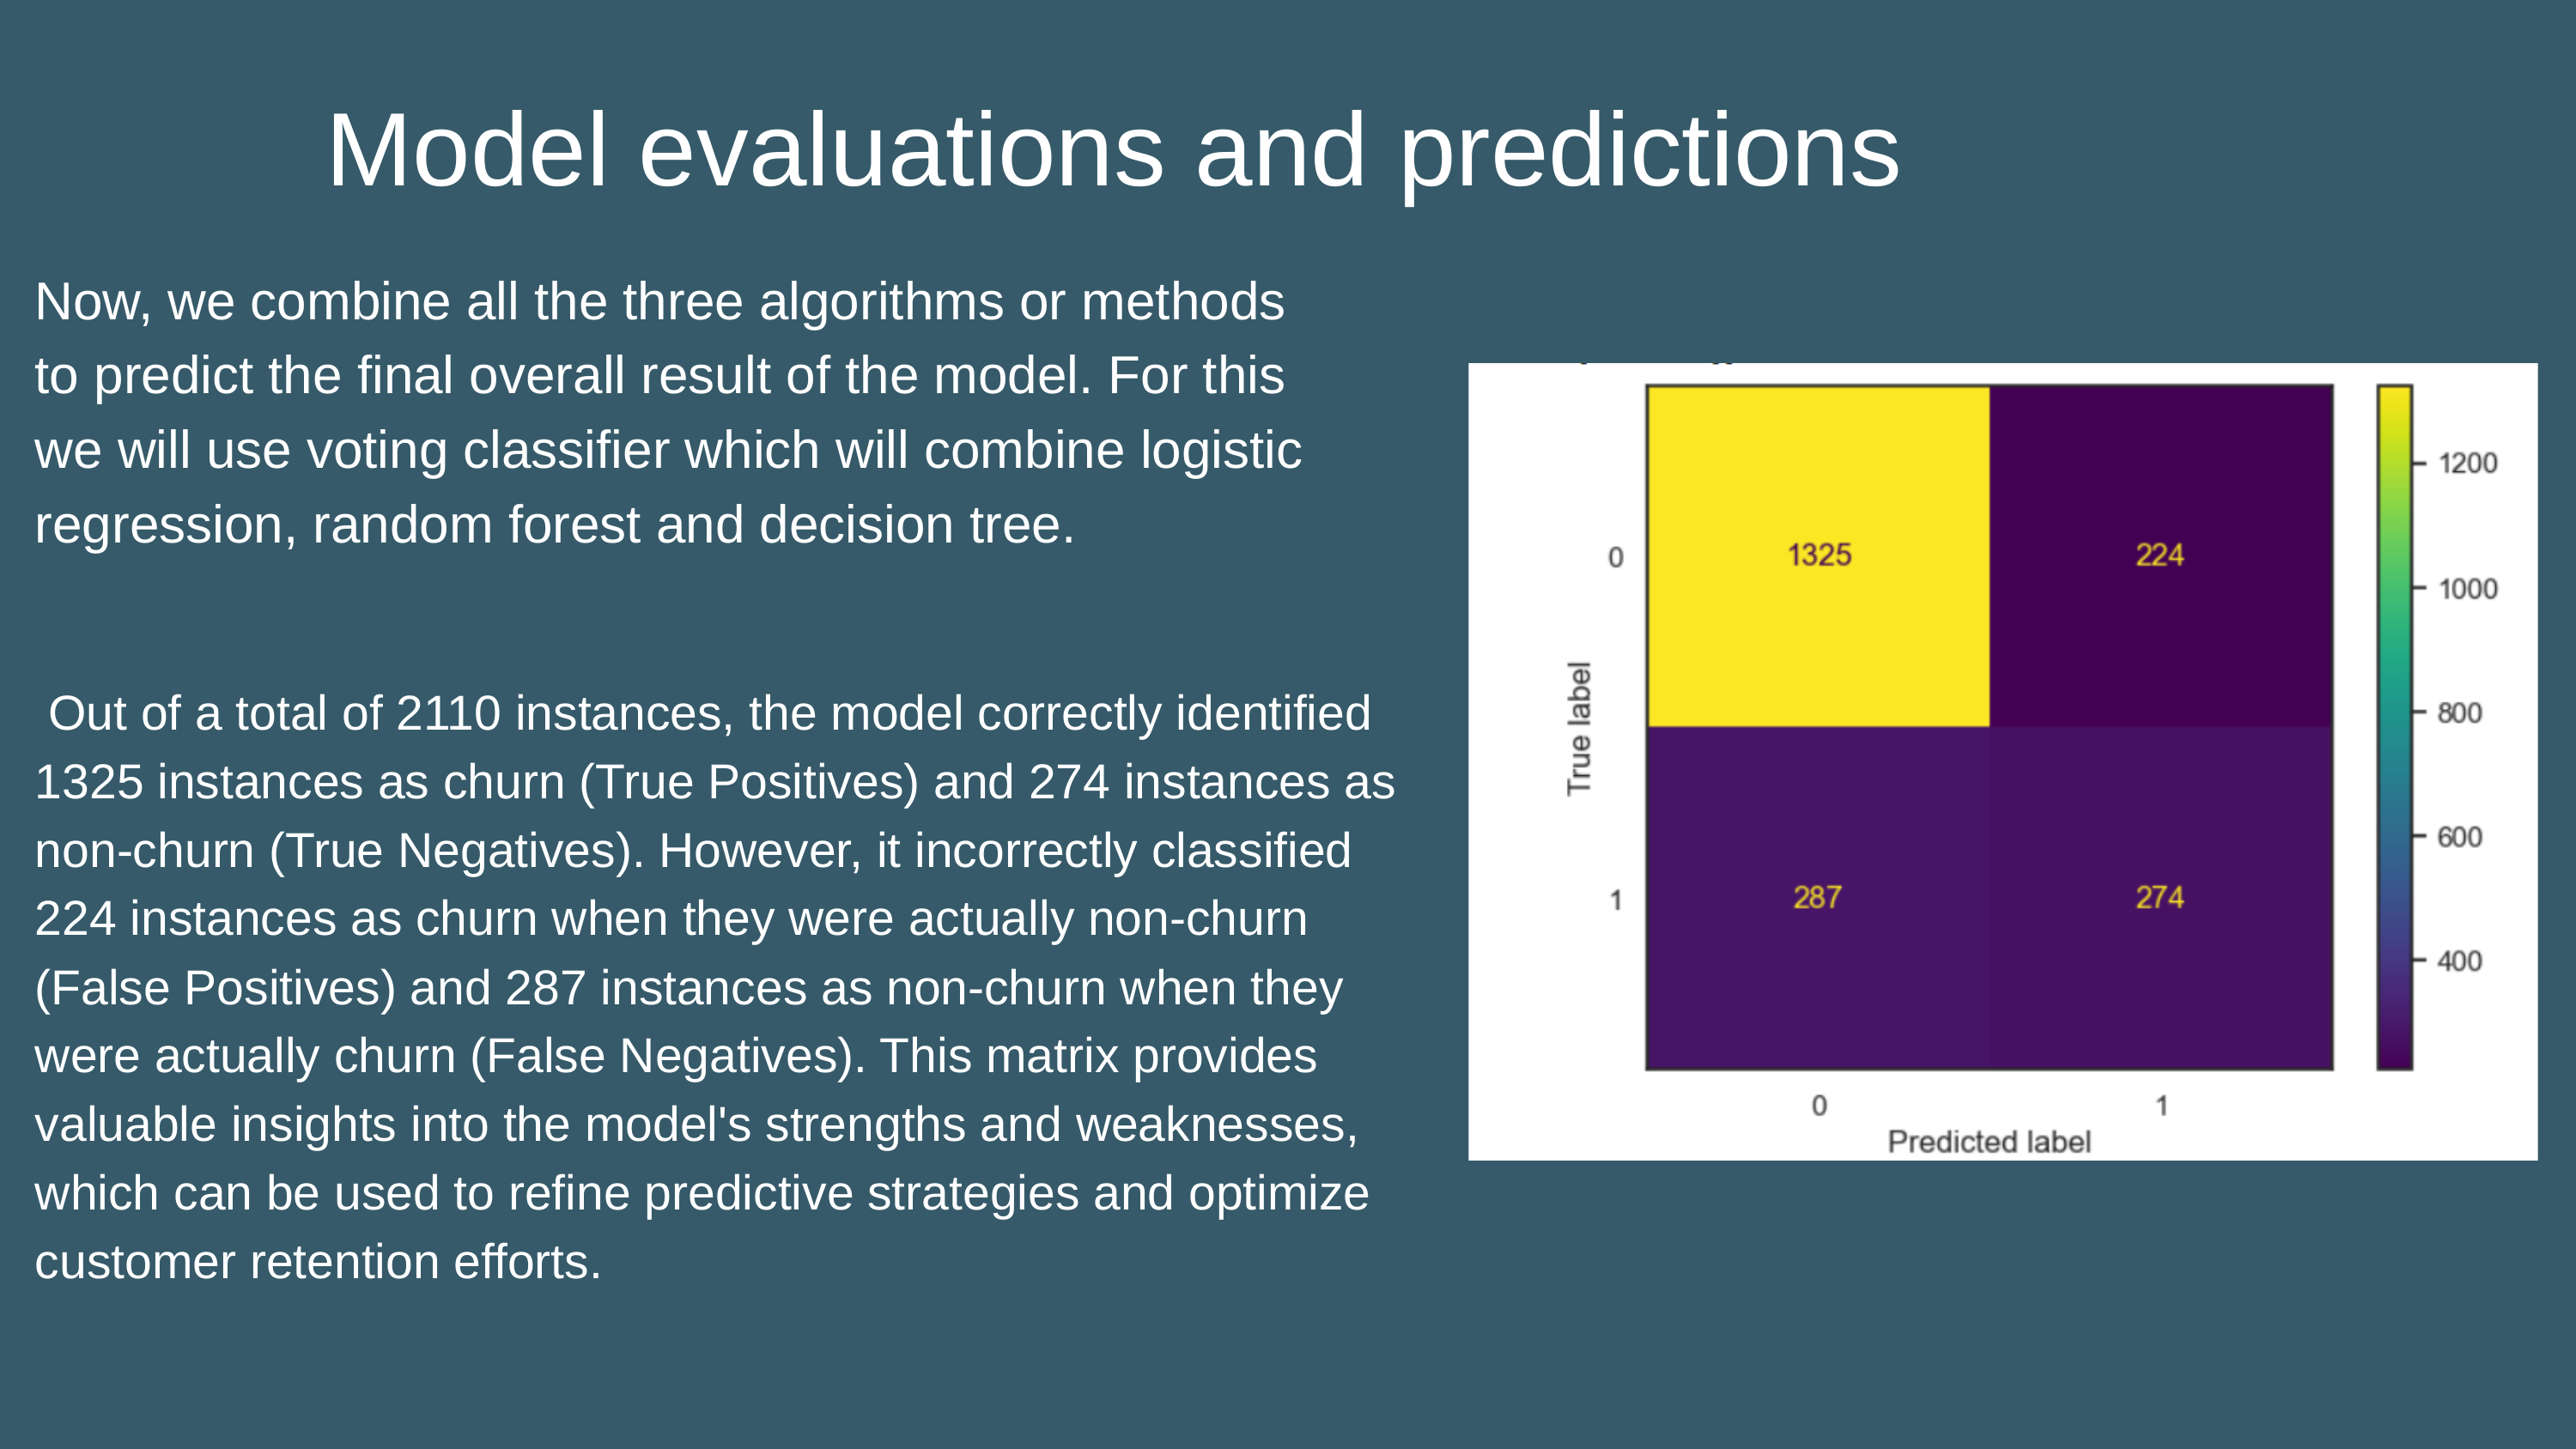

Model evaluations and predictions
Now, we combine all the three algorithms or methods to predict the final overall result of the model. For this we will use voting classifier which will combine logistic regression, random forest and decision tree.

 Out of a total of 2110 instances, the model correctly identified 1325 instances as churn (True Positives) and 274 instances as non-churn (True Negatives). However, it incorrectly classified 224 instances as churn when they were actually non-churn (False Positives) and 287 instances as non-churn when they were actually churn (False Negatives). This matrix provides valuable insights into the model's strengths and weaknesses, which can be used to refine predictive strategies and optimize customer retention efforts.